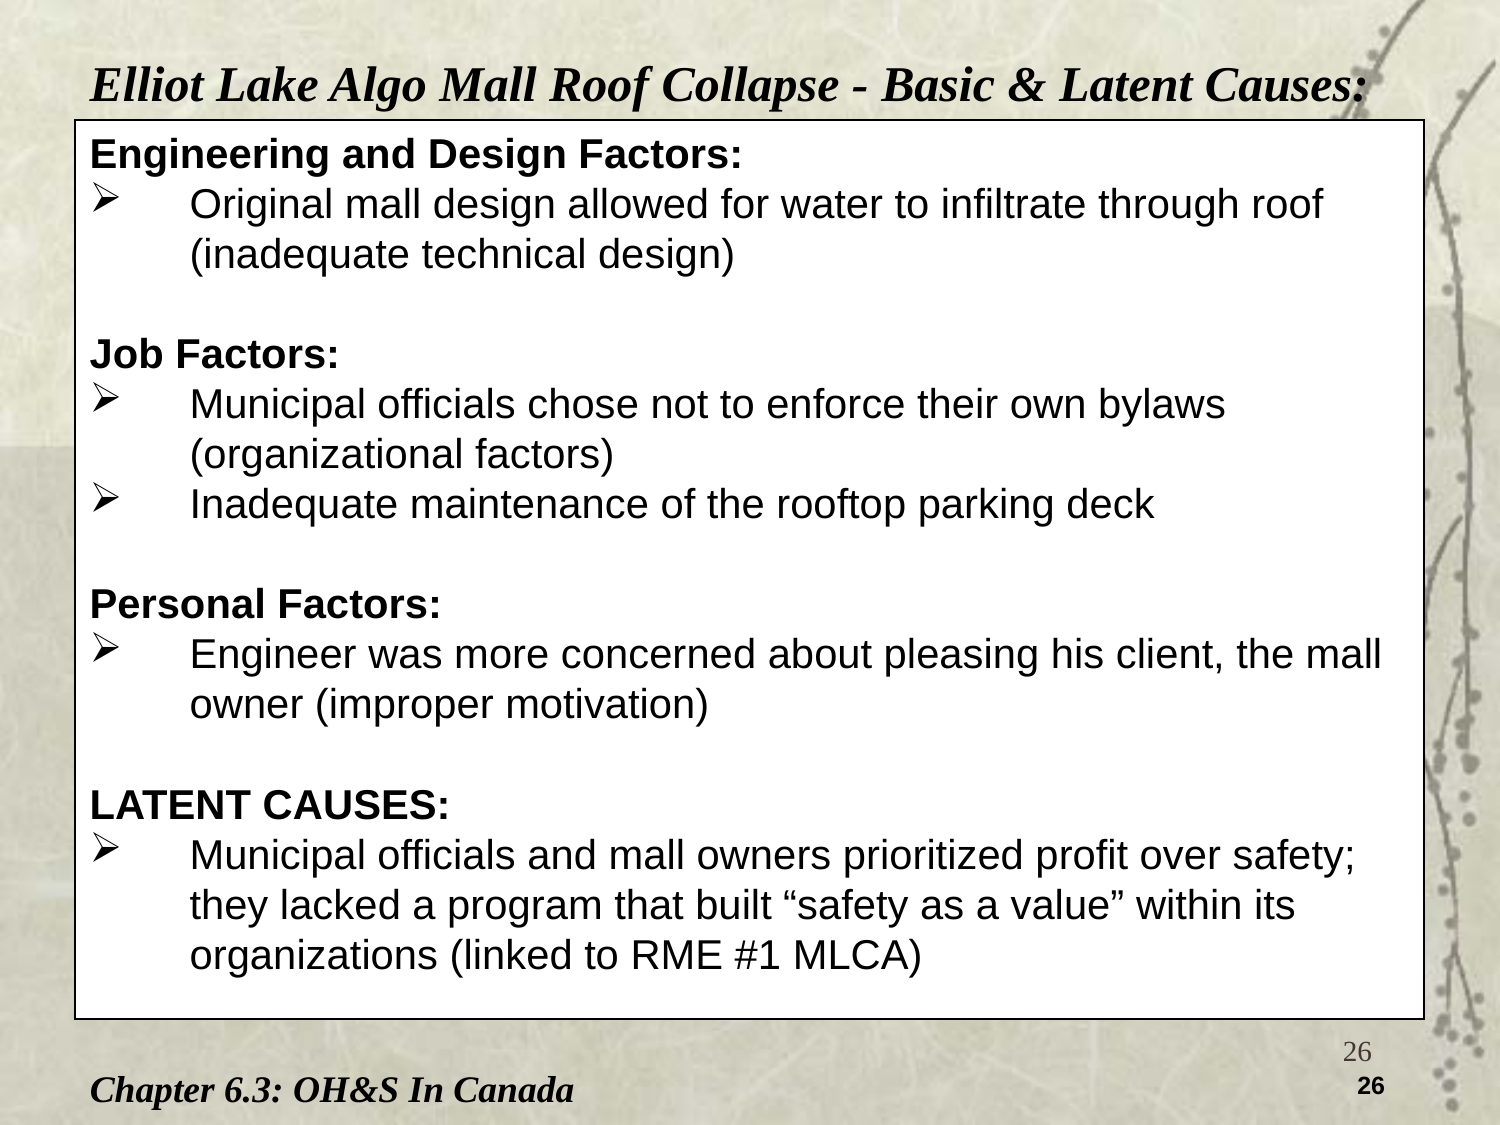

Elliot Lake Algo Mall Roof Collapse - Basic & Latent Causes:
Engineering and Design Factors:
Original mall design allowed for water to infiltrate through roof (inadequate technical design)

Job Factors:
Municipal officials chose not to enforce their own bylaws (organizational factors)
Inadequate maintenance of the rooftop parking deck

Personal Factors:
Engineer was more concerned about pleasing his client, the mall owner (improper motivation)

LATENT CAUSES:
Municipal officials and mall owners prioritized profit over safety; they lacked a program that built “safety as a value” within its organizations (linked to RME #1 MLCA)
26
Chapter 6.3: OH&S In Canada
26